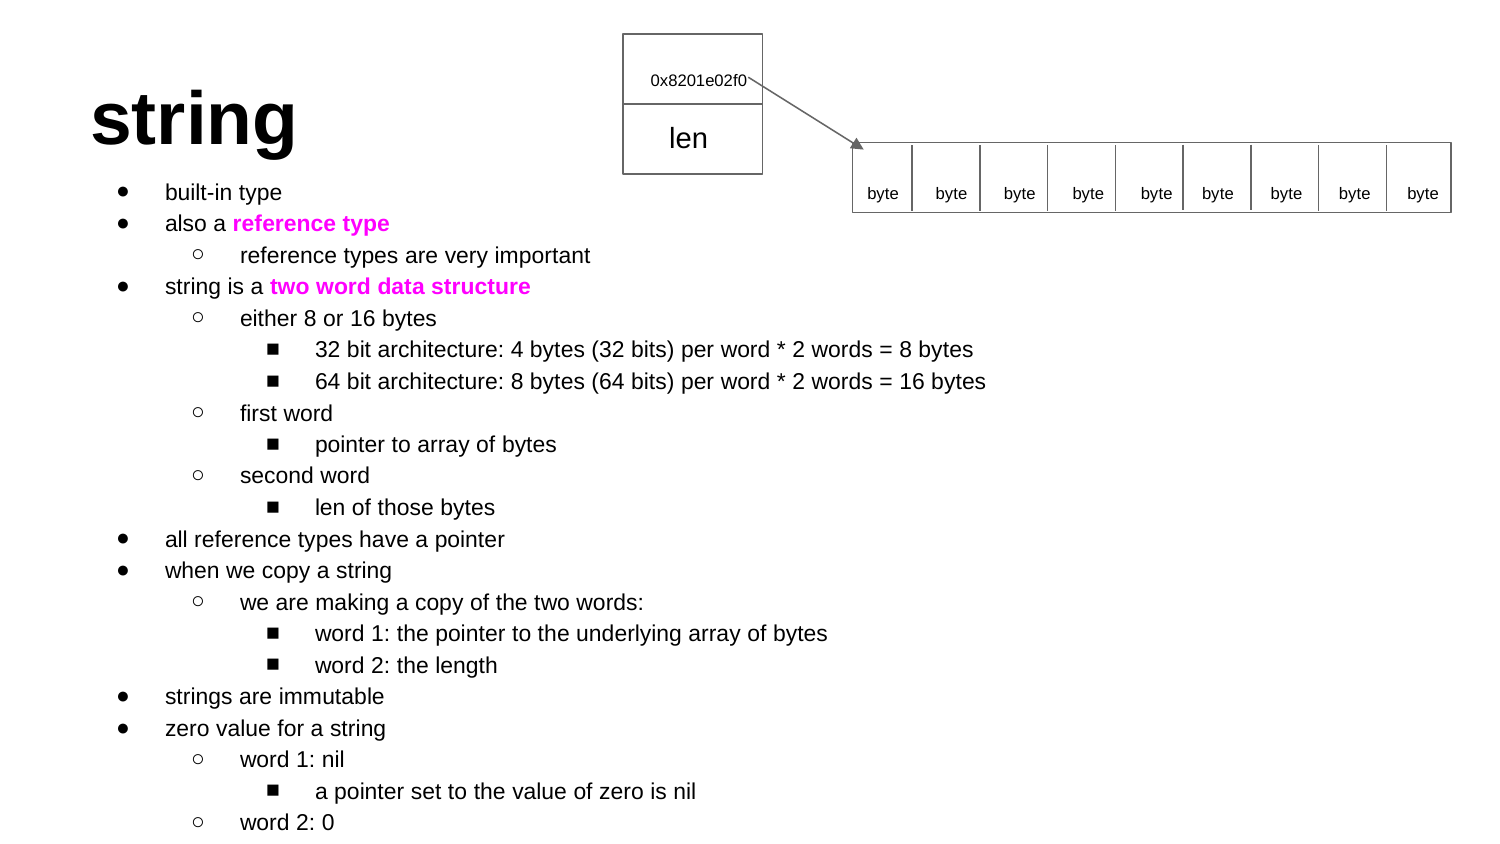

# string

len
0x8201e02f0

built-in type
also a reference type
reference types are very important
string is a two word data structure
either 8 or 16 bytes
32 bit architecture: 4 bytes (32 bits) per word * 2 words = 8 bytes
64 bit architecture: 8 bytes (64 bits) per word * 2 words = 16 bytes
first word
pointer to array of bytes
second word
len of those bytes
all reference types have a pointer
when we copy a string
we are making a copy of the two words:
word 1: the pointer to the underlying array of bytes
word 2: the length
strings are immutable
zero value for a string
word 1: nil
a pointer set to the value of zero is nil
word 2: 0
byte
byte
byte
byte
byte
byte
byte
byte
byte